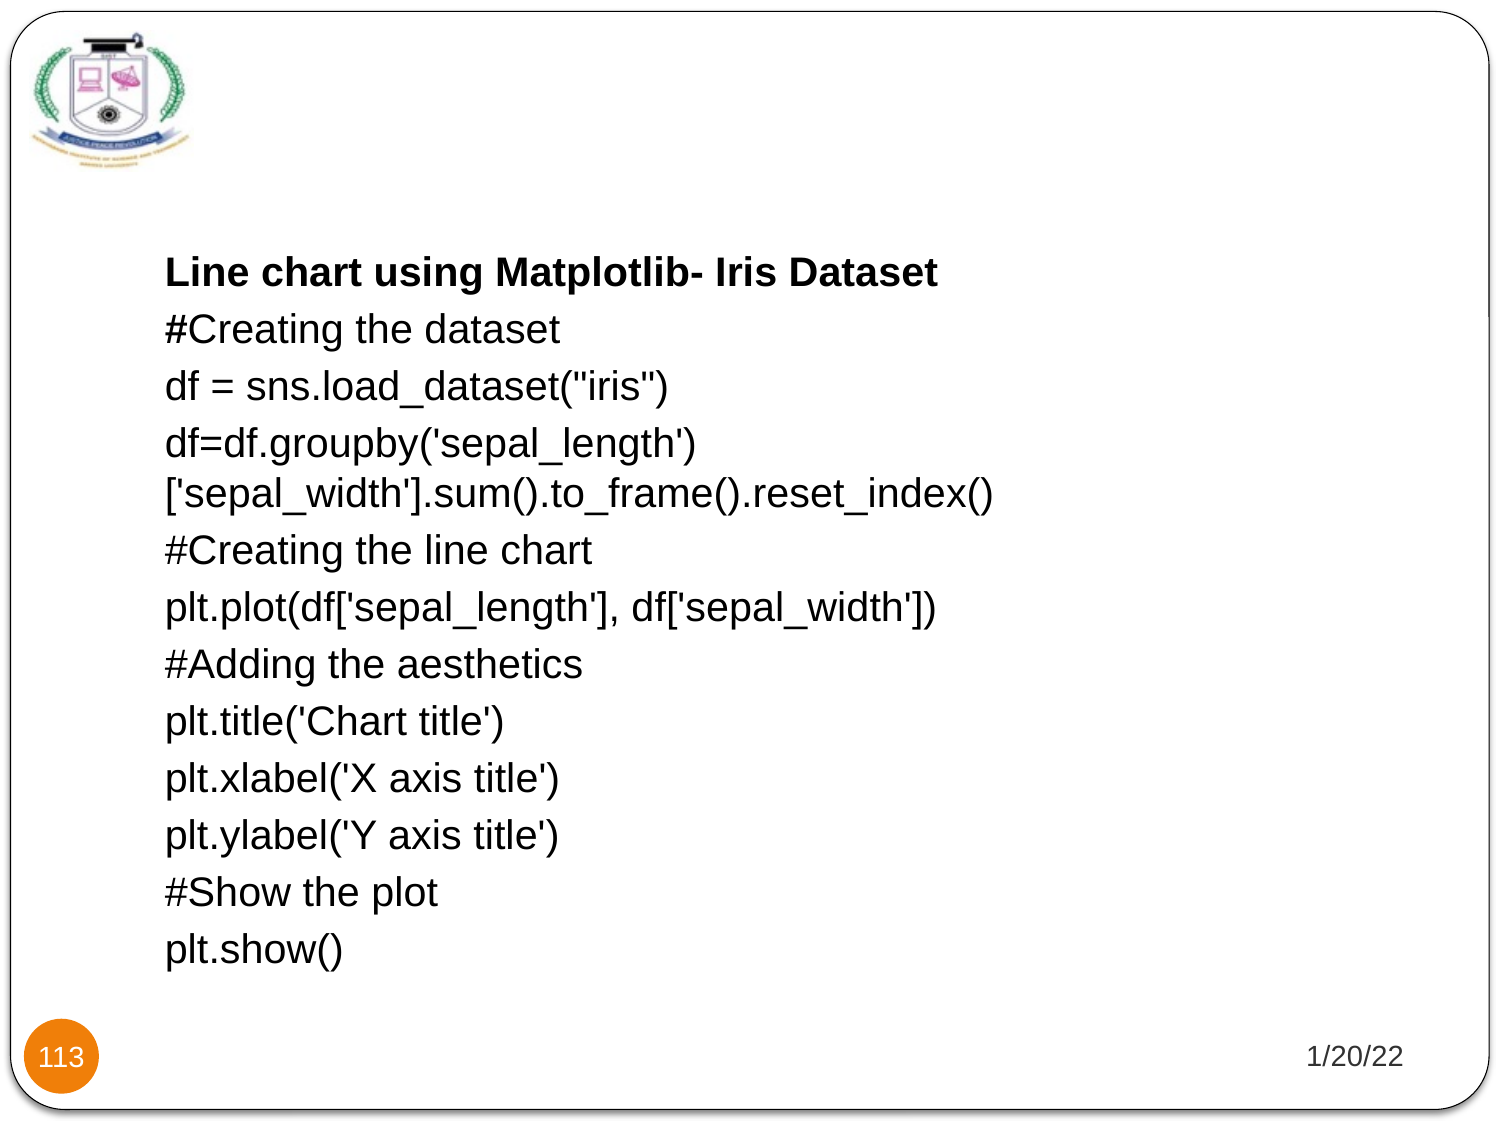

#
Line chart using Matplotlib- Iris Dataset
#Creating the dataset
df = sns.load_dataset("iris")
df=df.groupby('sepal_length')['sepal_width'].sum().to_frame().reset_index()
#Creating the line chart
plt.plot(df['sepal_length'], df['sepal_width'])
#Adding the aesthetics
plt.title('Chart title')
plt.xlabel('X axis title')
plt.ylabel('Y axis title')
#Show the plot
plt.show()

1/20/22
113